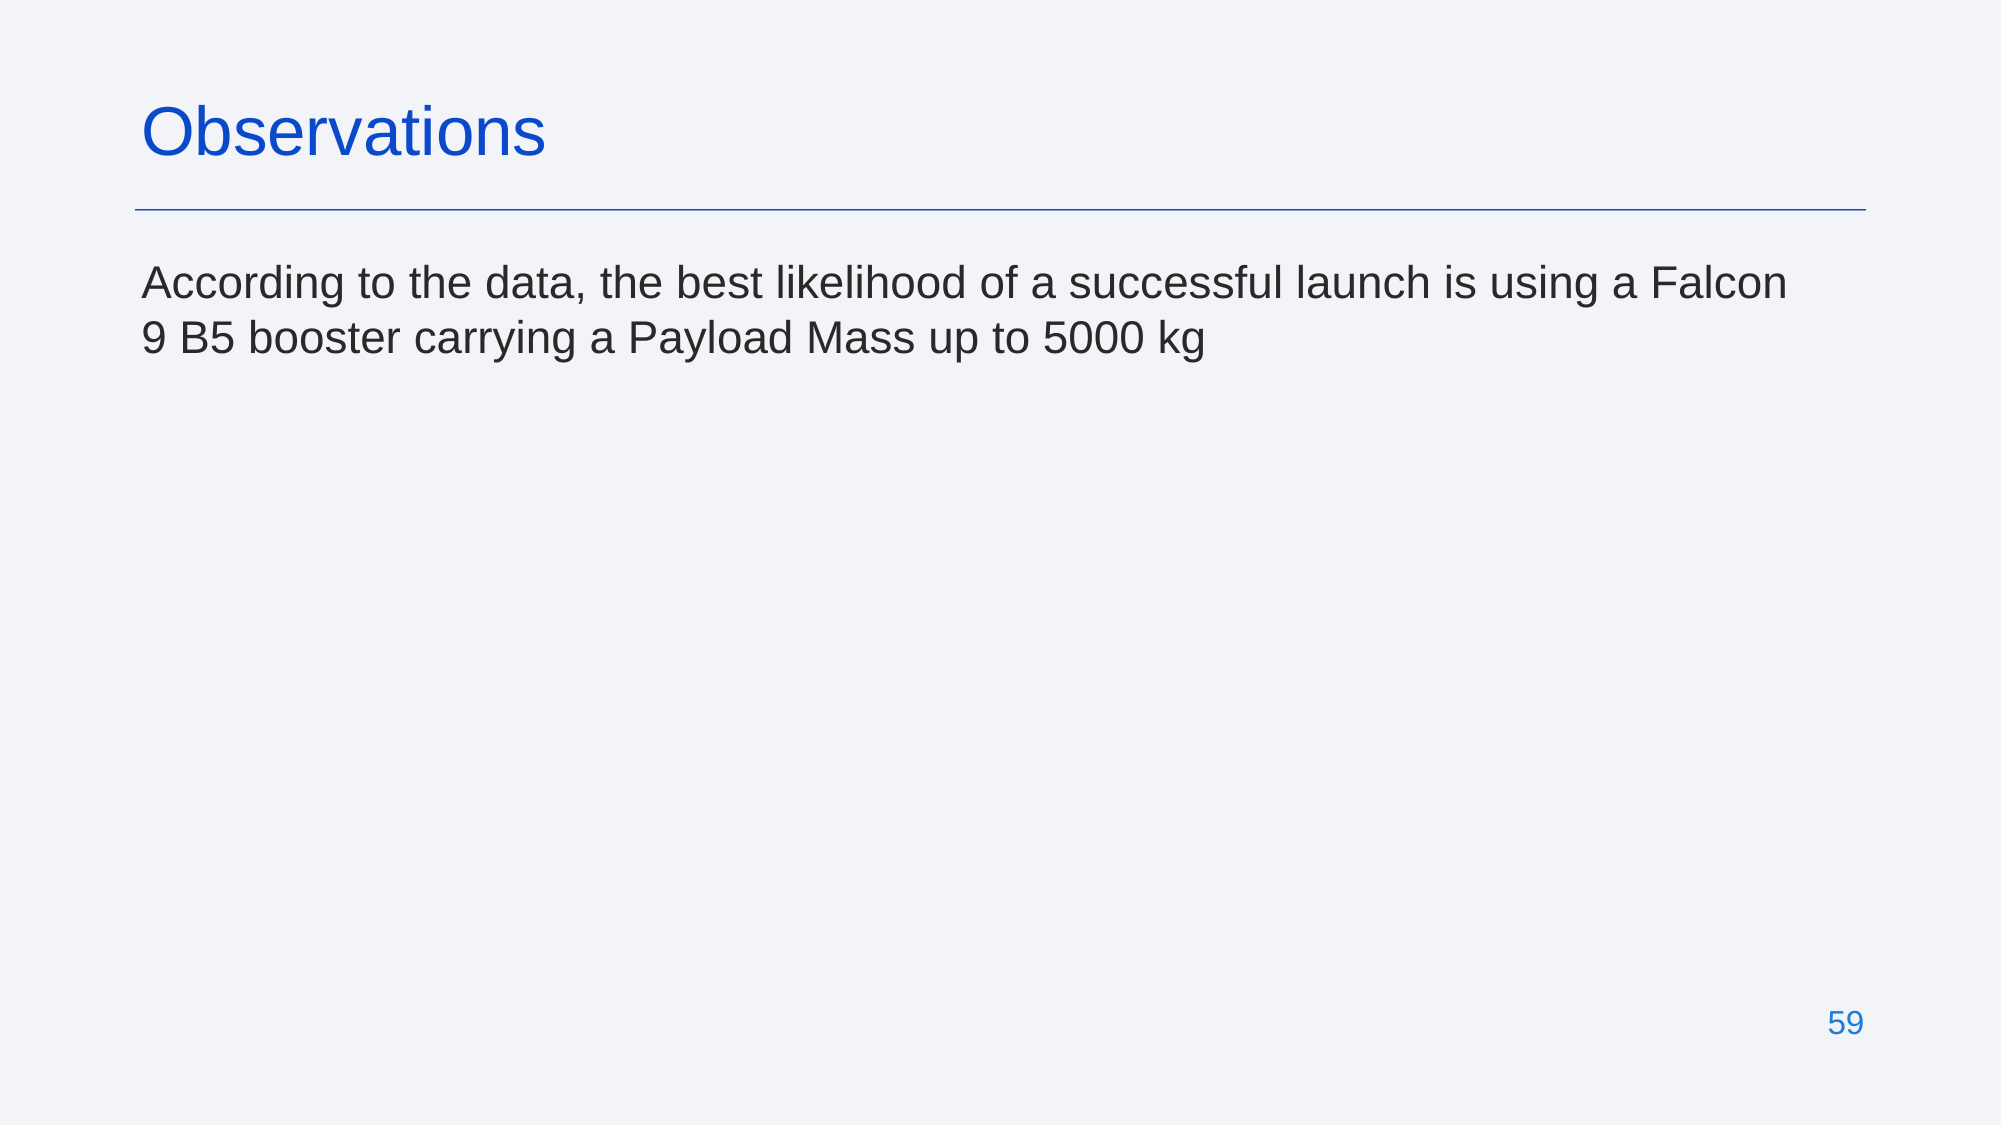

Observations
According to the data, the best likelihood of a successful launch is using a Falcon 9 B5 booster carrying a Payload Mass up to 5000 kg
59